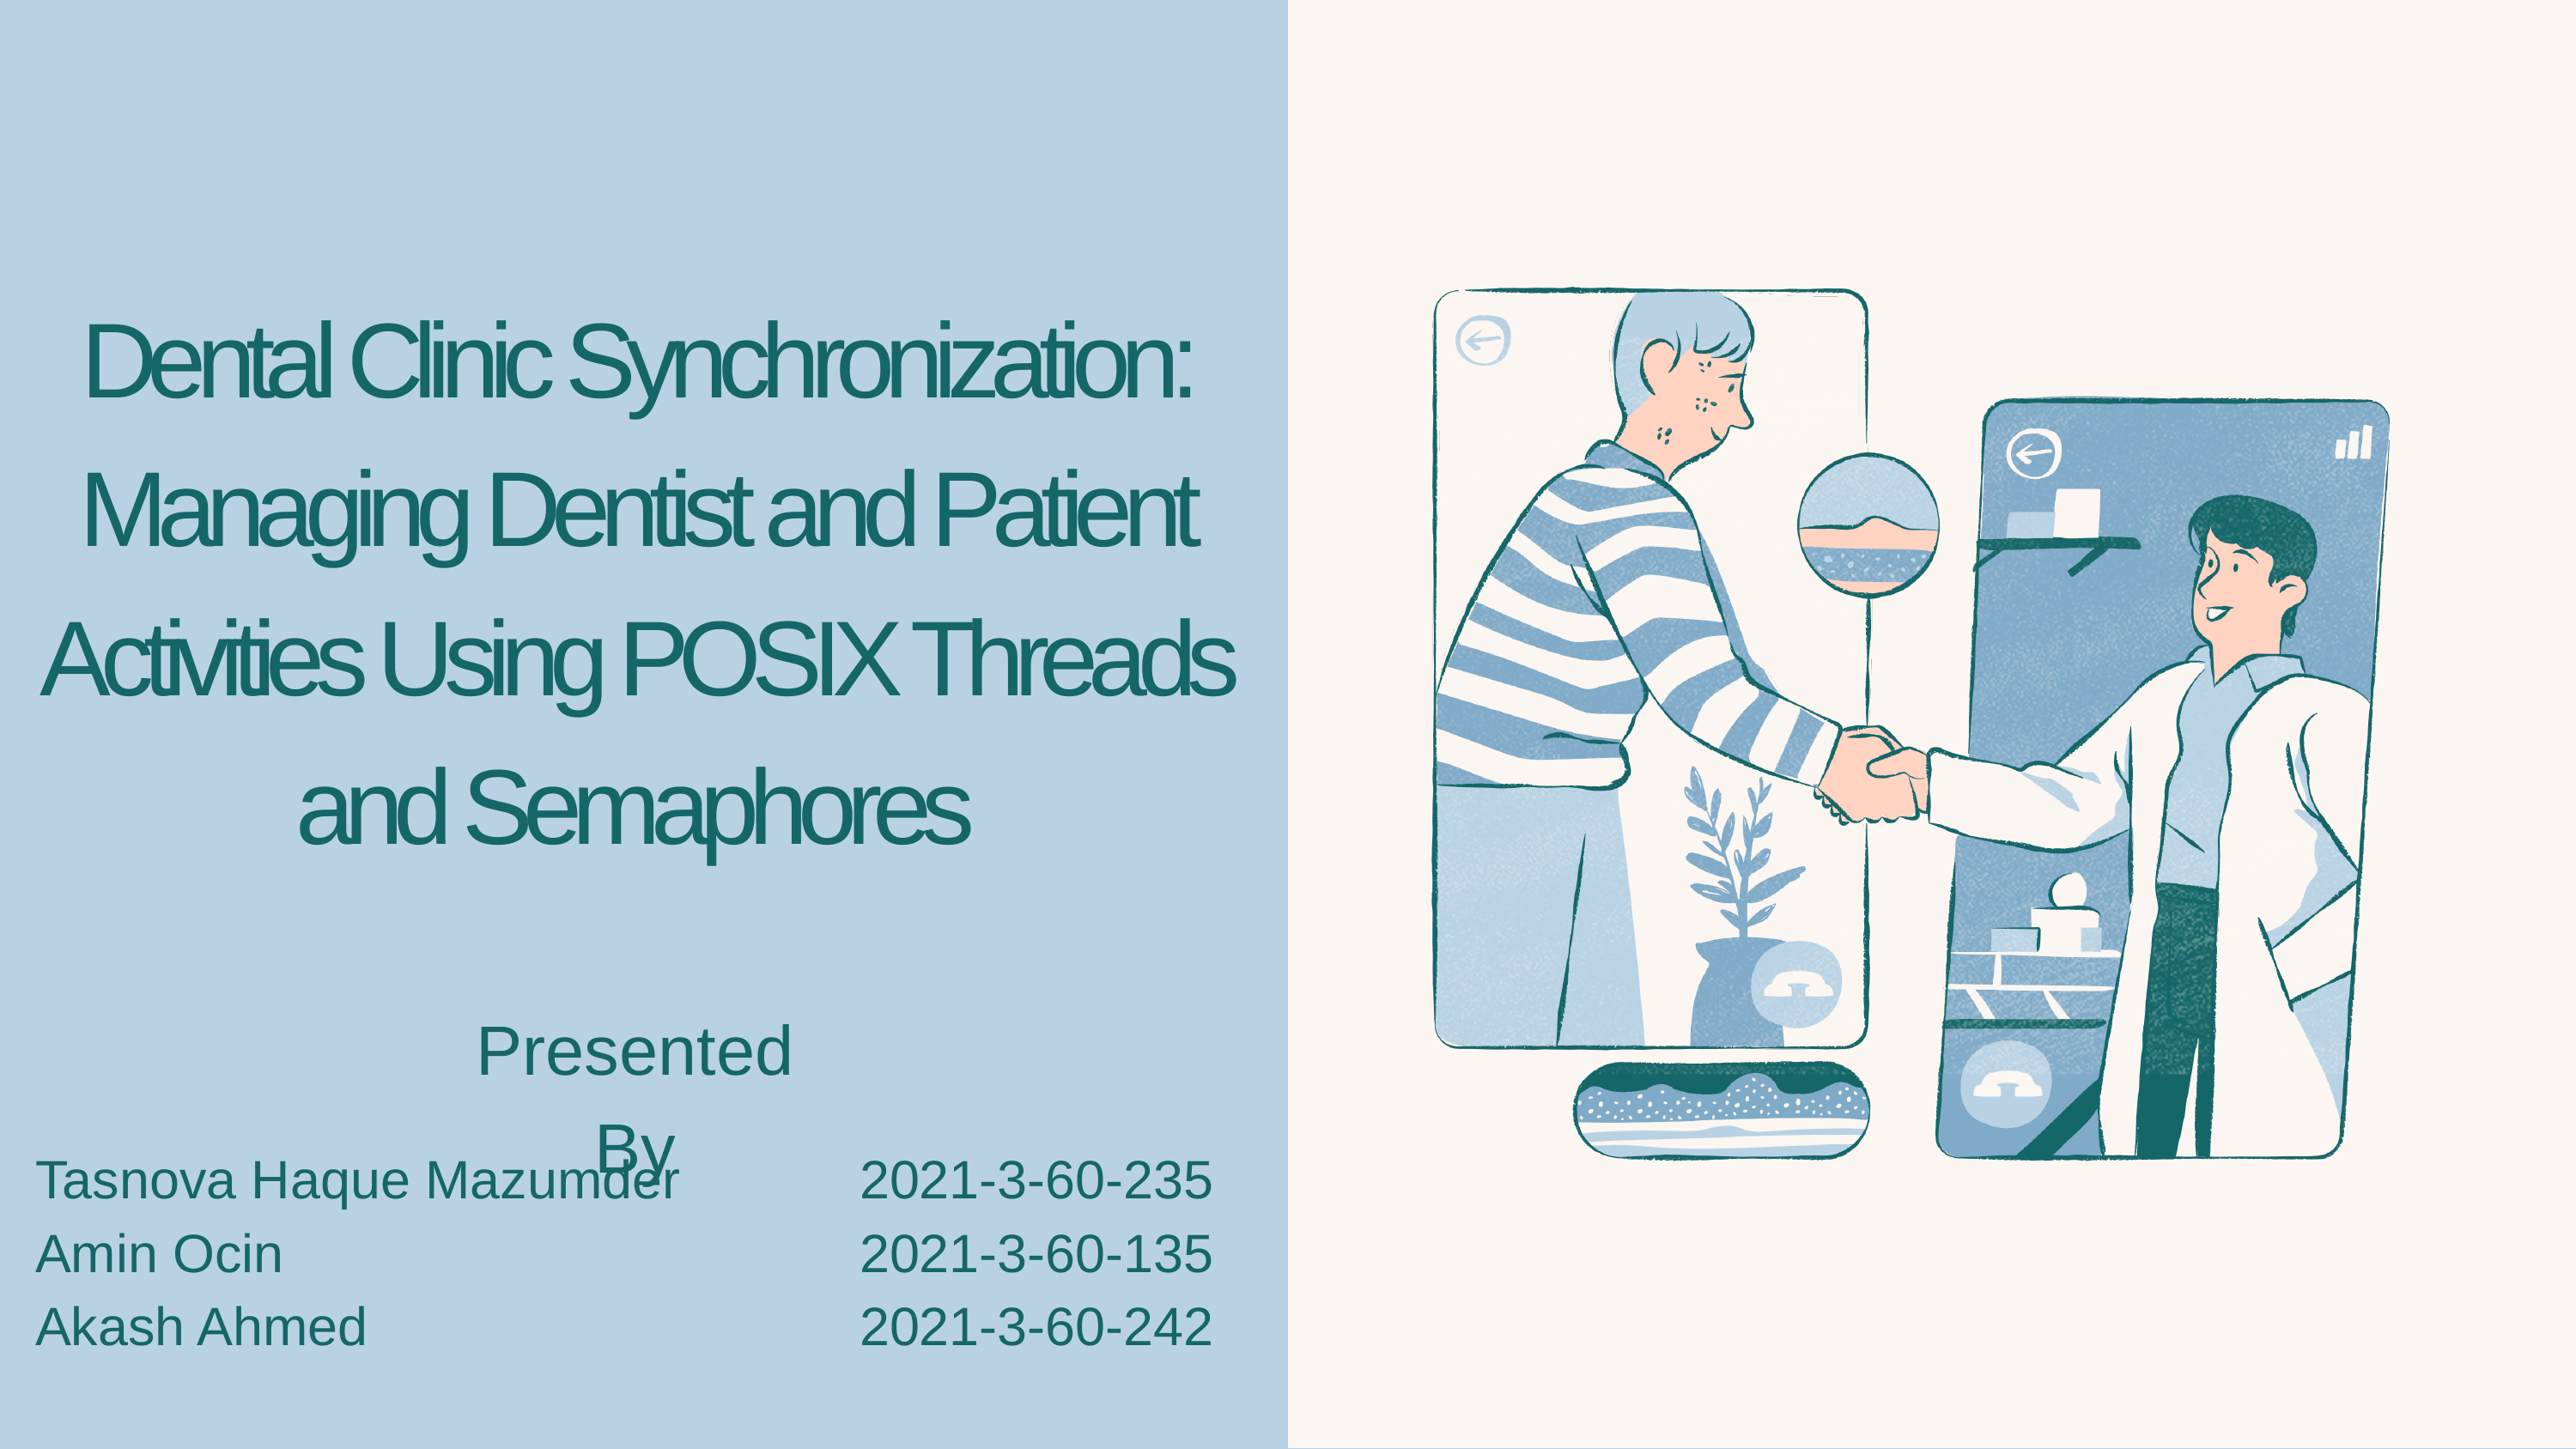

Dental Clinic Synchronization: Managing Dentist and Patient Activities Using POSIX Threads and Semaphores

Presented By
Tasnova Haque Mazumder
Amin Ocin
Akash Ahmed
2021-3-60-235
2021-3-60-135
2021-3-60-242